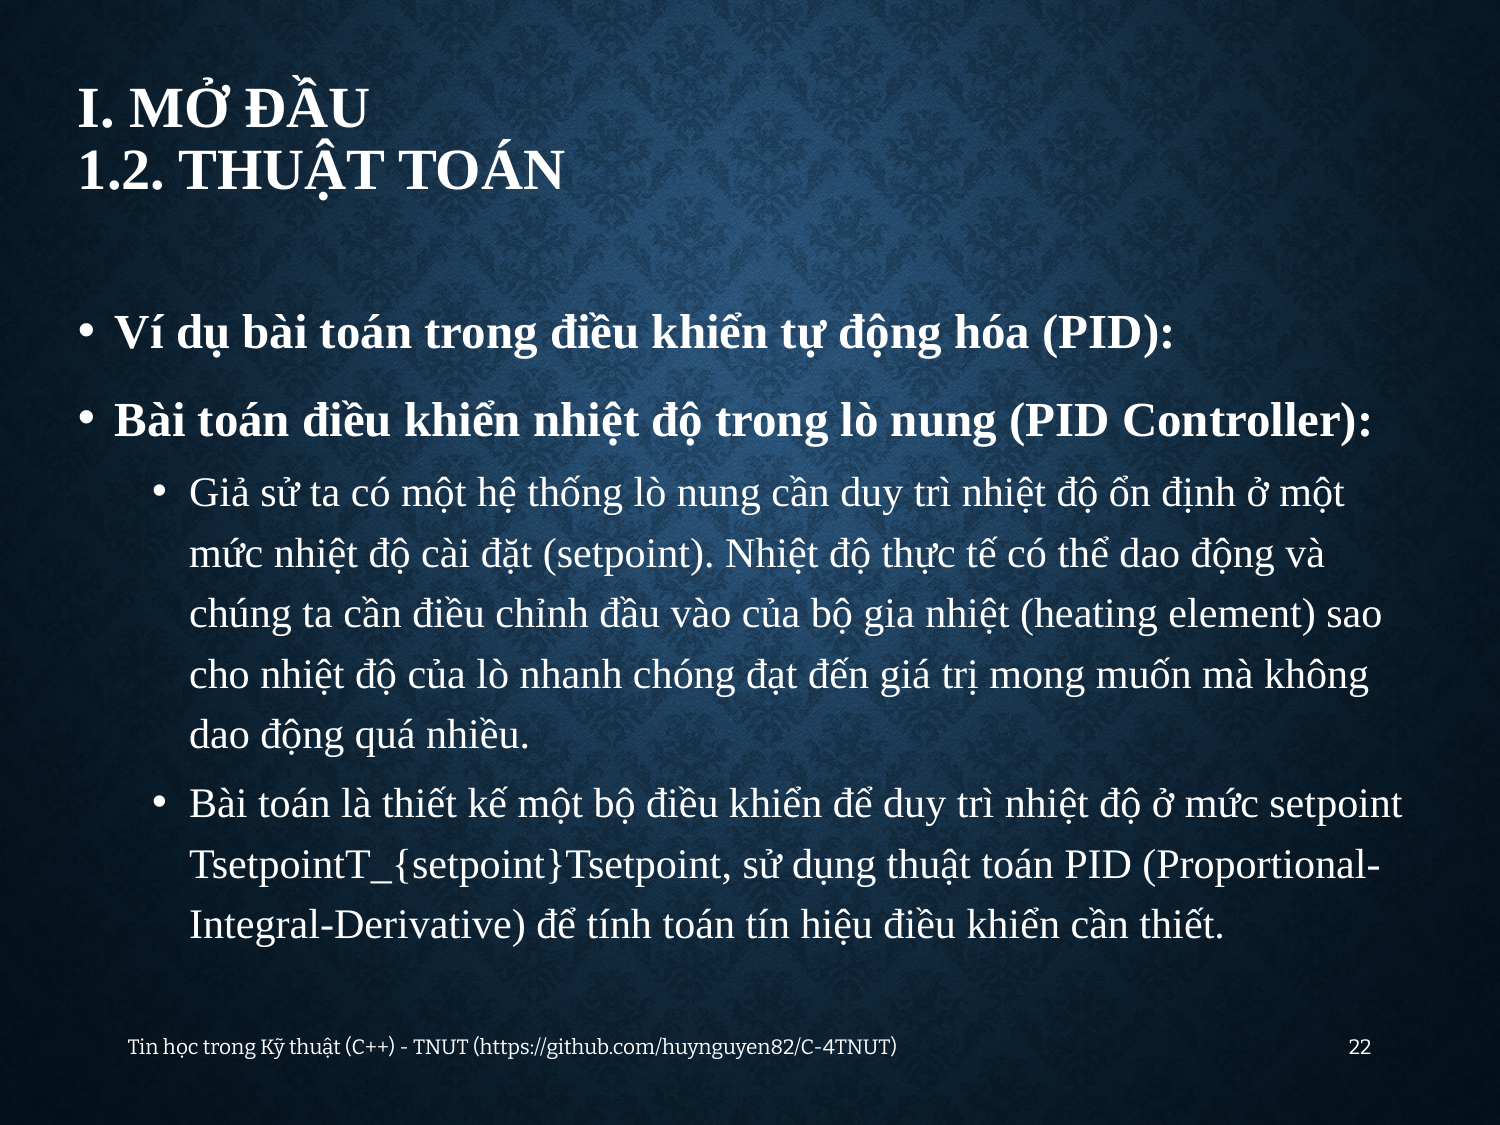

# I. Mở đầu 1.2. Thuật toán
Ví dụ bài toán trong điều khiển tự động hóa (PID):
Bài toán điều khiển nhiệt độ trong lò nung (PID Controller):
Giả sử ta có một hệ thống lò nung cần duy trì nhiệt độ ổn định ở một mức nhiệt độ cài đặt (setpoint). Nhiệt độ thực tế có thể dao động và chúng ta cần điều chỉnh đầu vào của bộ gia nhiệt (heating element) sao cho nhiệt độ của lò nhanh chóng đạt đến giá trị mong muốn mà không dao động quá nhiều.
Bài toán là thiết kế một bộ điều khiển để duy trì nhiệt độ ở mức setpoint TsetpointT_{setpoint}Tsetpoint​, sử dụng thuật toán PID (Proportional-Integral-Derivative) để tính toán tín hiệu điều khiển cần thiết.

Tin học trong Kỹ thuật (C++) - TNUT (https://github.com/huynguyen82/C-4TNUT)
22